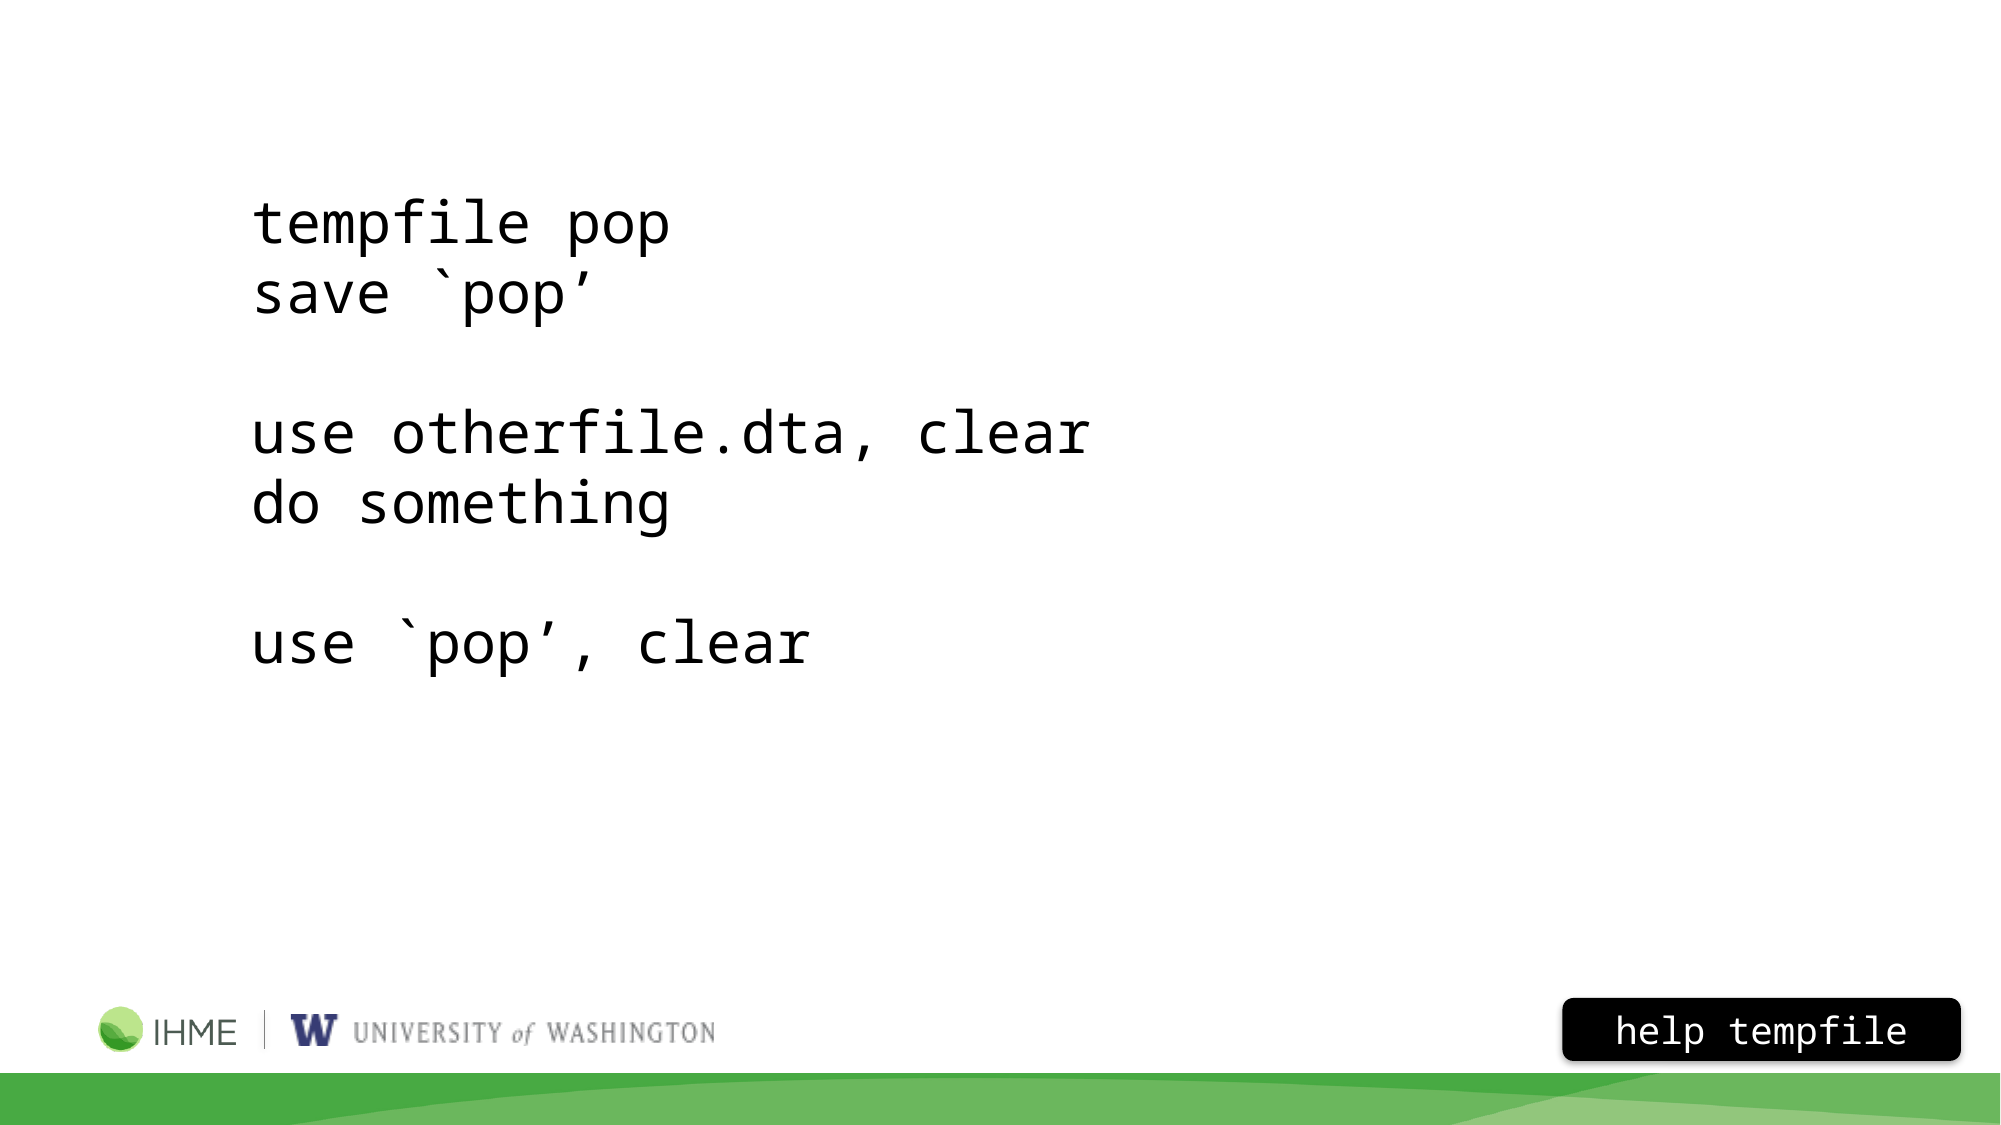

tempfile pop
save `pop’
use otherfile.dta, clear
do something
use `pop’, clear

help tempfile